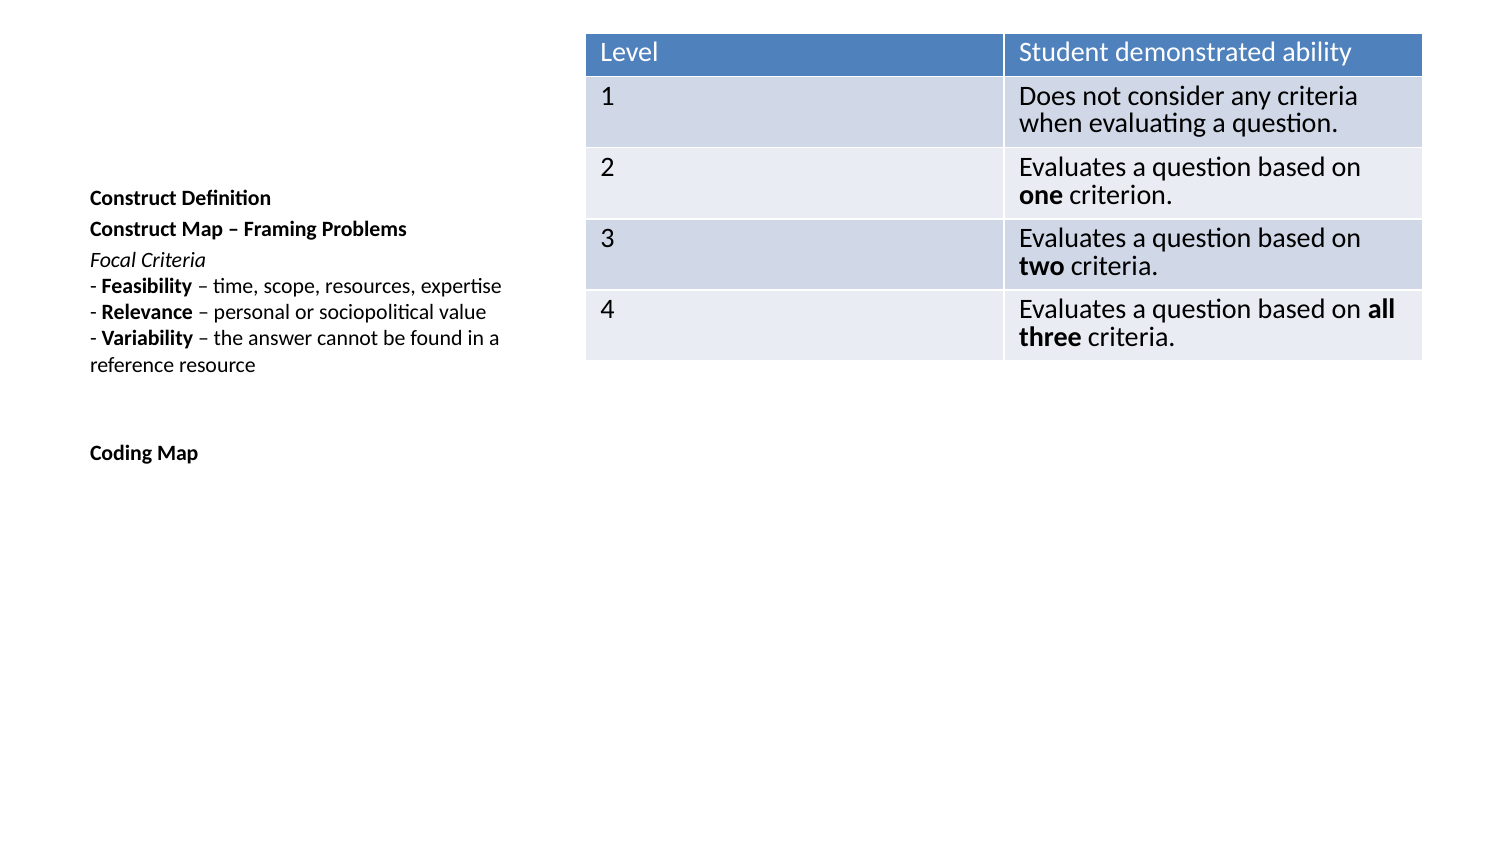

| Level | Student demonstrated ability |
| --- | --- |
| 1 | Does not consider any criteria when evaluating a question. |
| 2 | Evaluates a question based on one criterion. |
| 3 | Evaluates a question based on two criteria. |
| 4 | Evaluates a question based on all three criteria. |
Construct Definition
Construct Map – Framing Problems
Focal Criteria
- Feasibility – time, scope, resources, expertise
- Relevance – personal or sociopolitical value
- Variability – the answer cannot be found in a reference resource
Coding Map